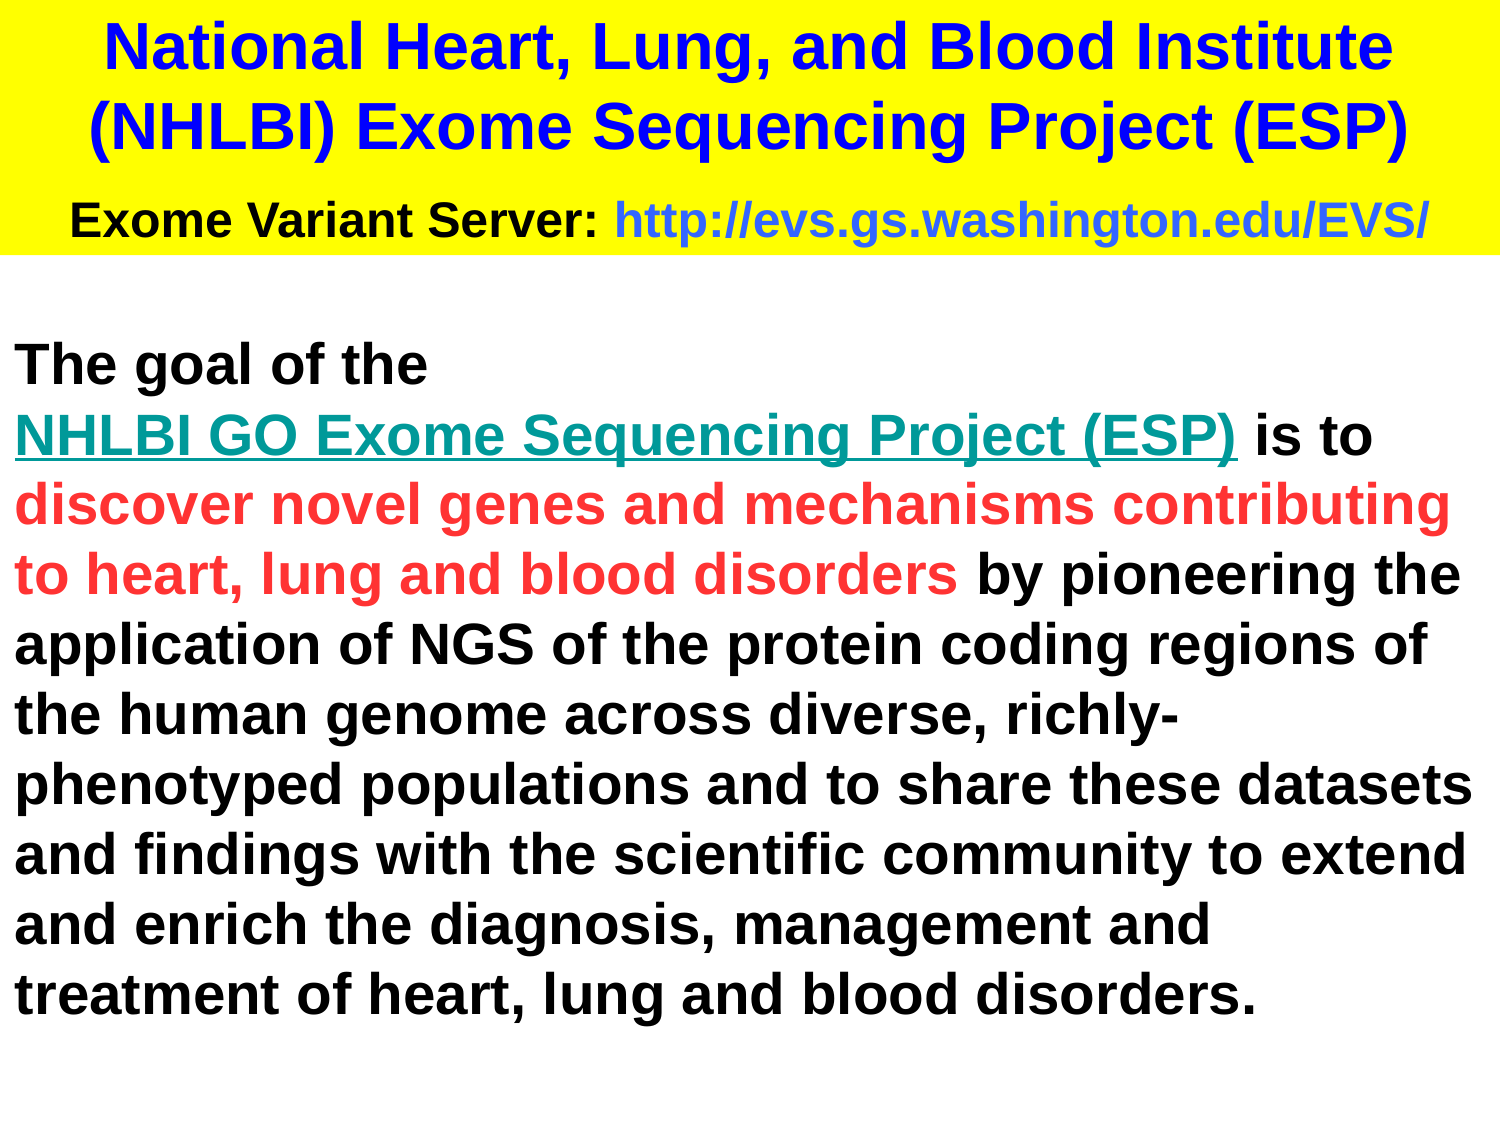

National Heart, Lung, and Blood Institute (NHLBI) Exome Sequencing Project (ESP)
Exome Variant Server: http://evs.gs.washington.edu/EVS/
The goal of the NHLBI GO Exome Sequencing Project (ESP) is to discover novel genes and mechanisms contributing to heart, lung and blood disorders by pioneering the application of NGS of the protein coding regions of the human genome across diverse, richly-phenotyped populations and to share these datasets and findings with the scientific community to extend and enrich the diagnosis, management and treatment of heart, lung and blood disorders.